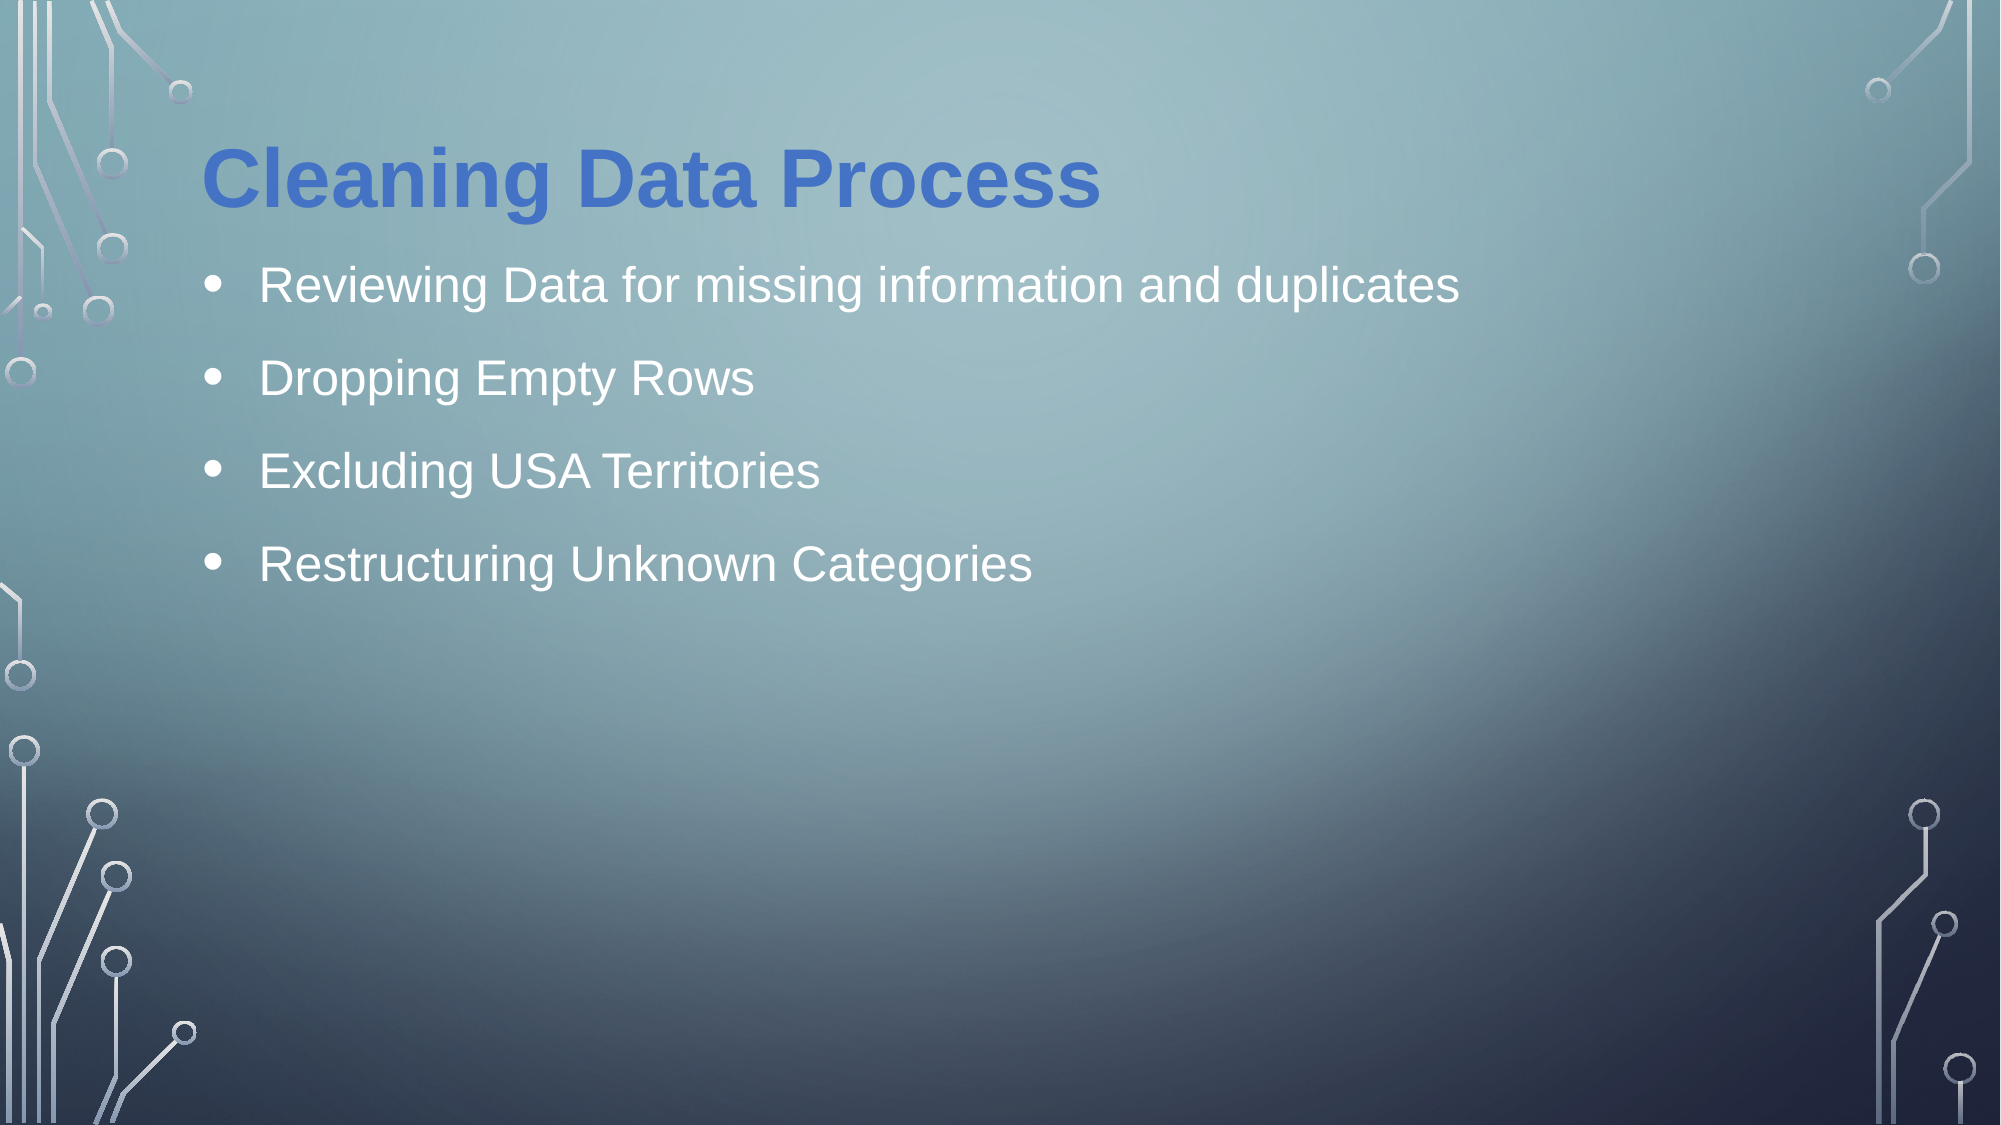

Cleaning Data Process
Reviewing Data for missing information and duplicates
Dropping Empty Rows
Excluding USA Territories
Restructuring Unknown Categories